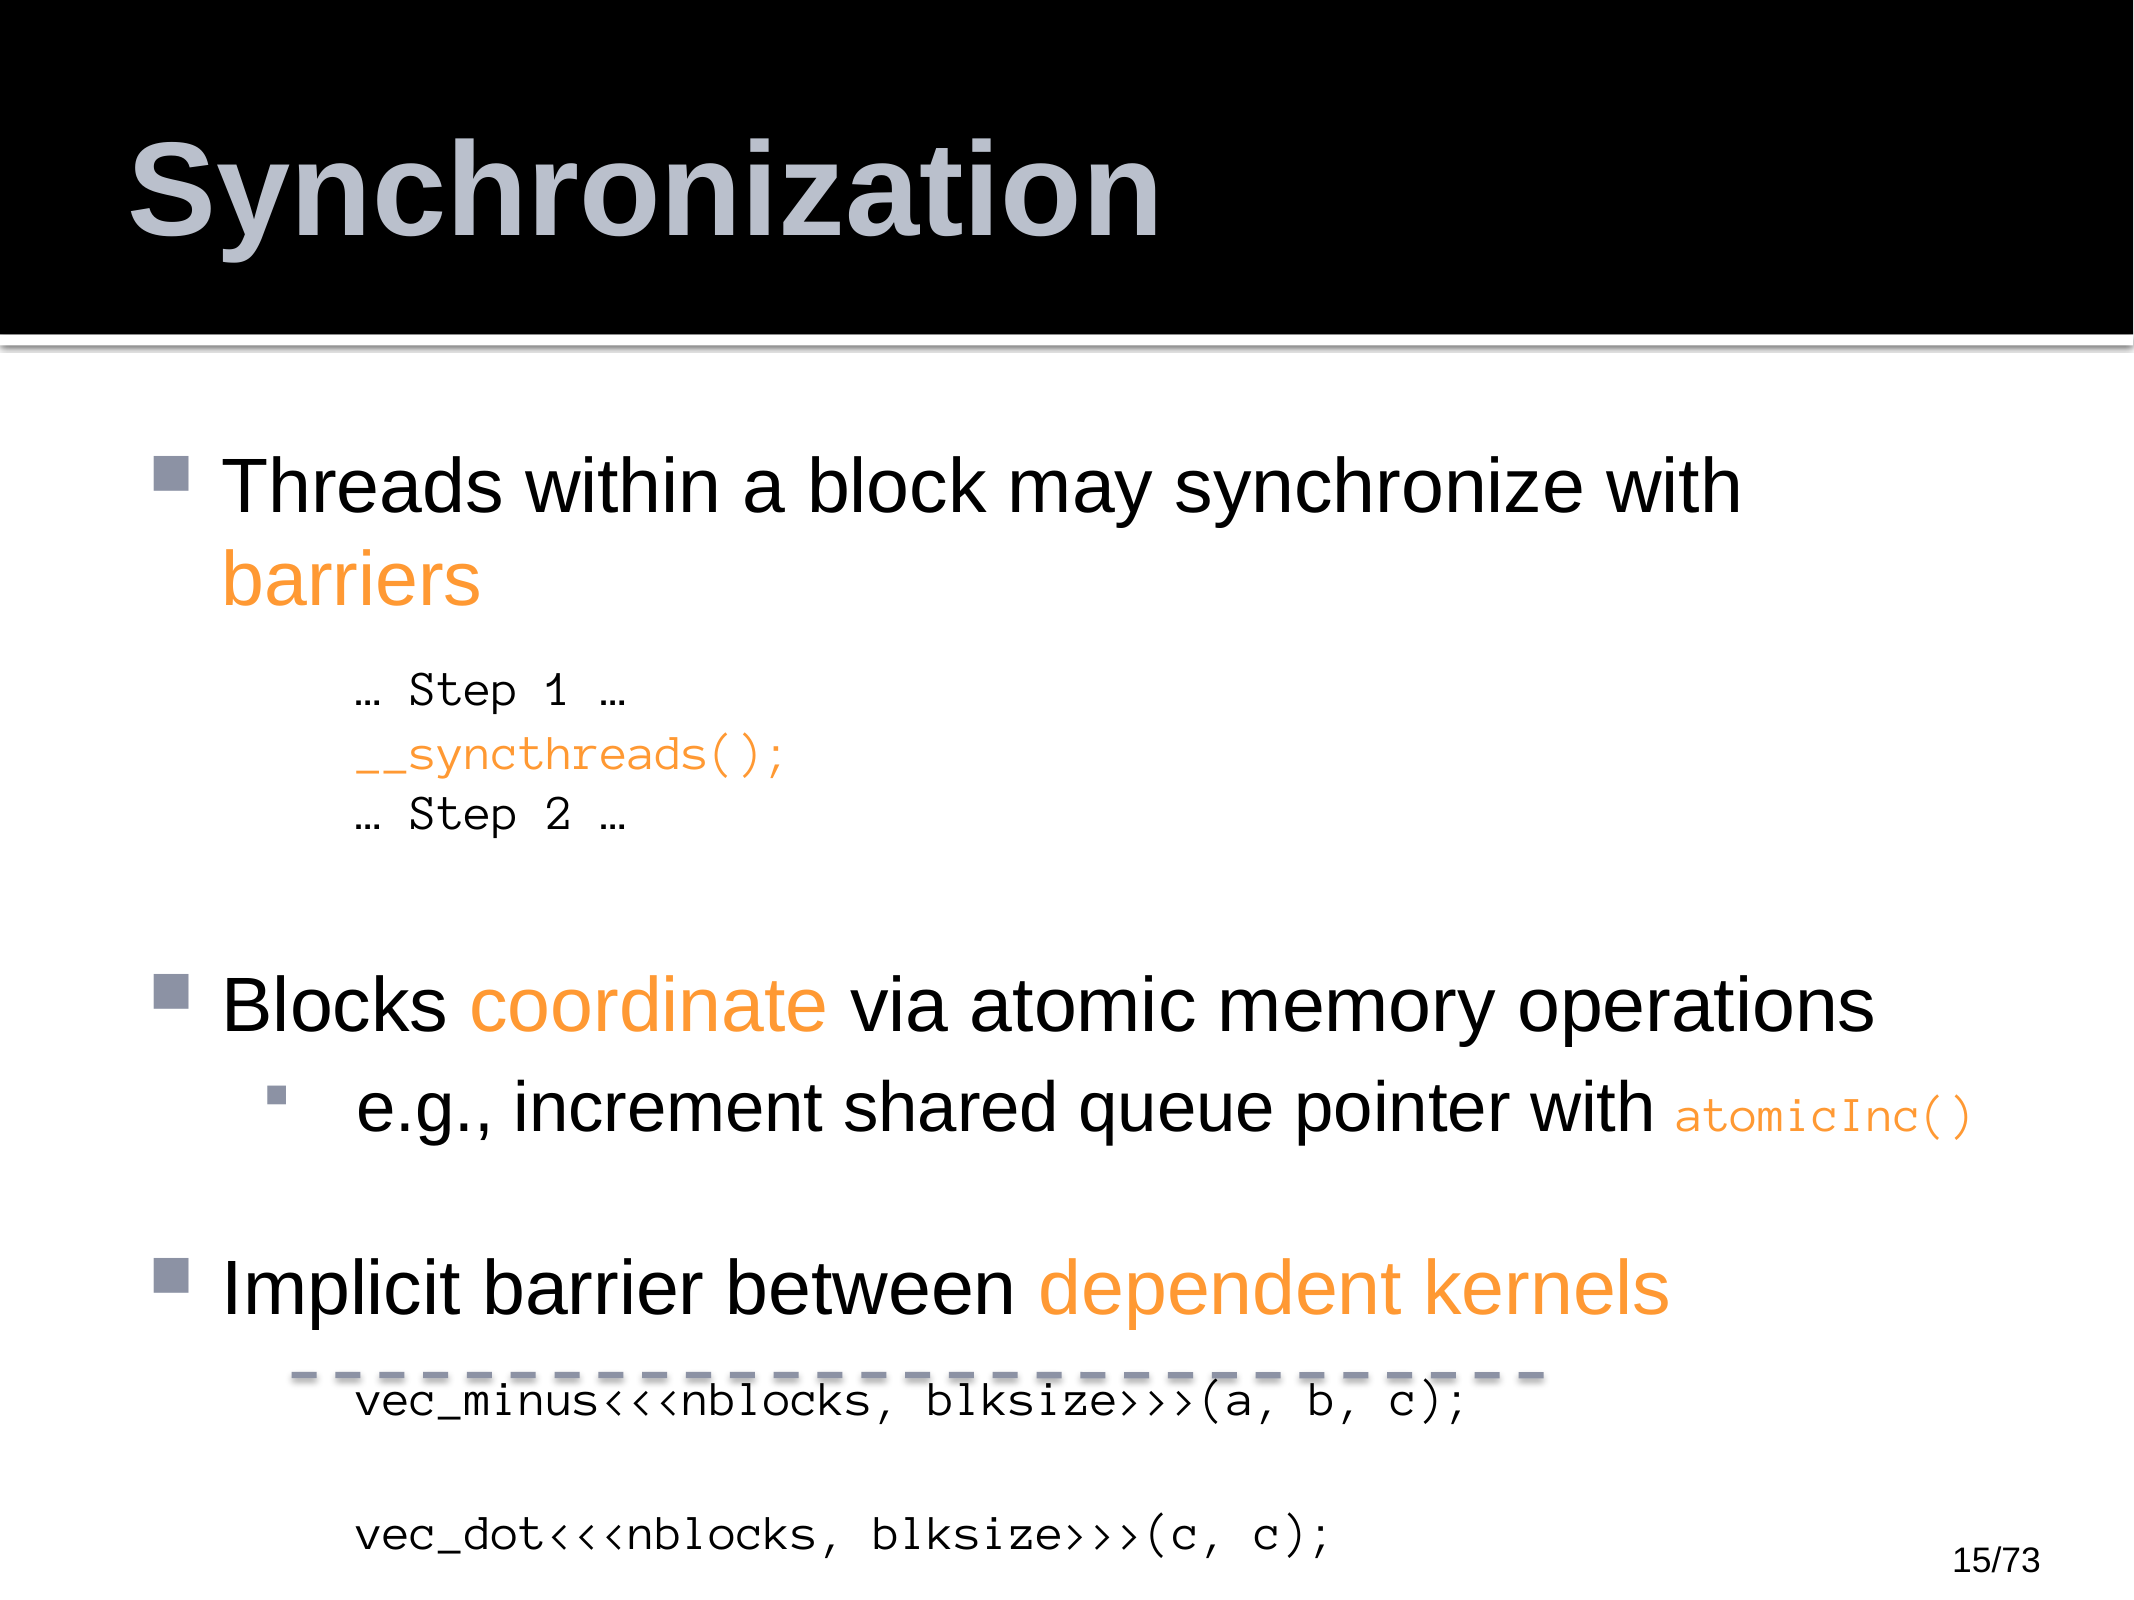

# Synchronization
Threads within a block may synchronize with barriers
	… Step 1 …
__syncthreads();
… Step 2 …

Blocks coordinate via atomic memory operations
e.g., increment shared queue pointer with atomicInc()

Implicit barrier between dependent kernels
	vec_minus<<<nblocks, blksize>>>(a, b, c);
vec_dot<<<nblocks, blksize>>>(c, c);